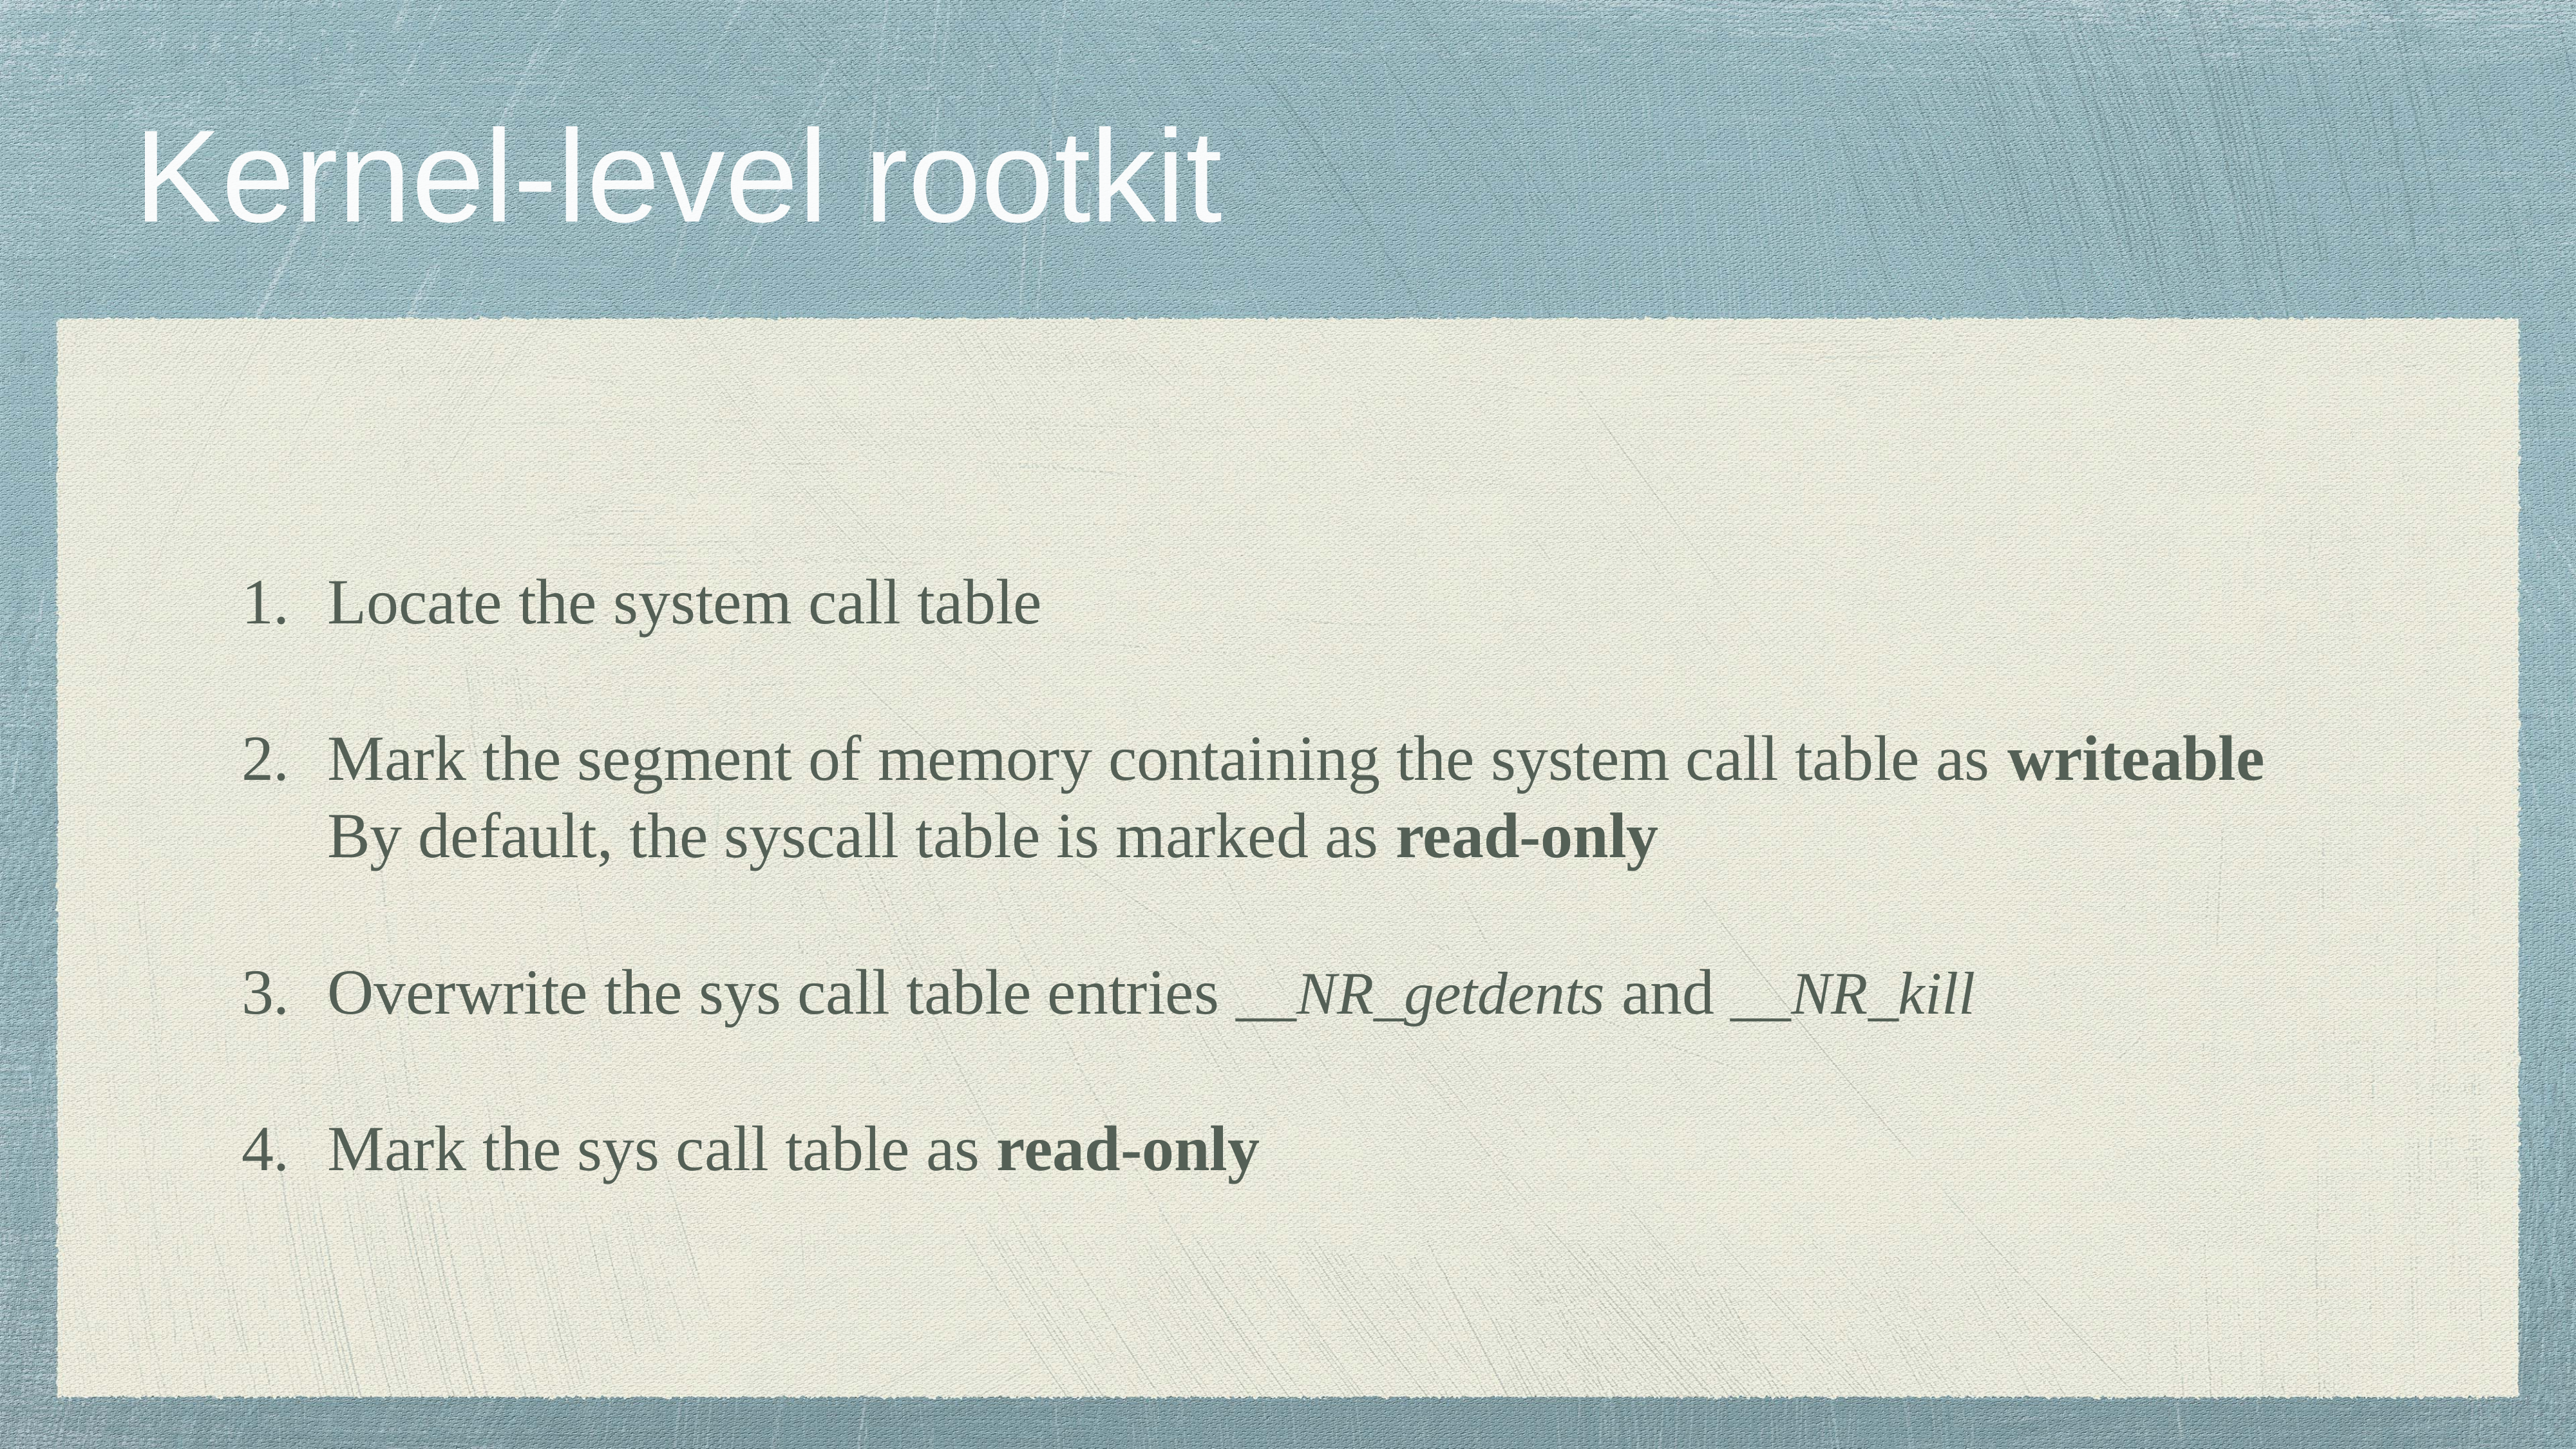

# Kernel-level rootkit
Locate the system call table
Mark the segment of memory containing the system call table as writeable
By default, the syscall table is marked as read-only
Overwrite the sys call table entries __NR_getdents and __NR_kill
Mark the sys call table as read-only